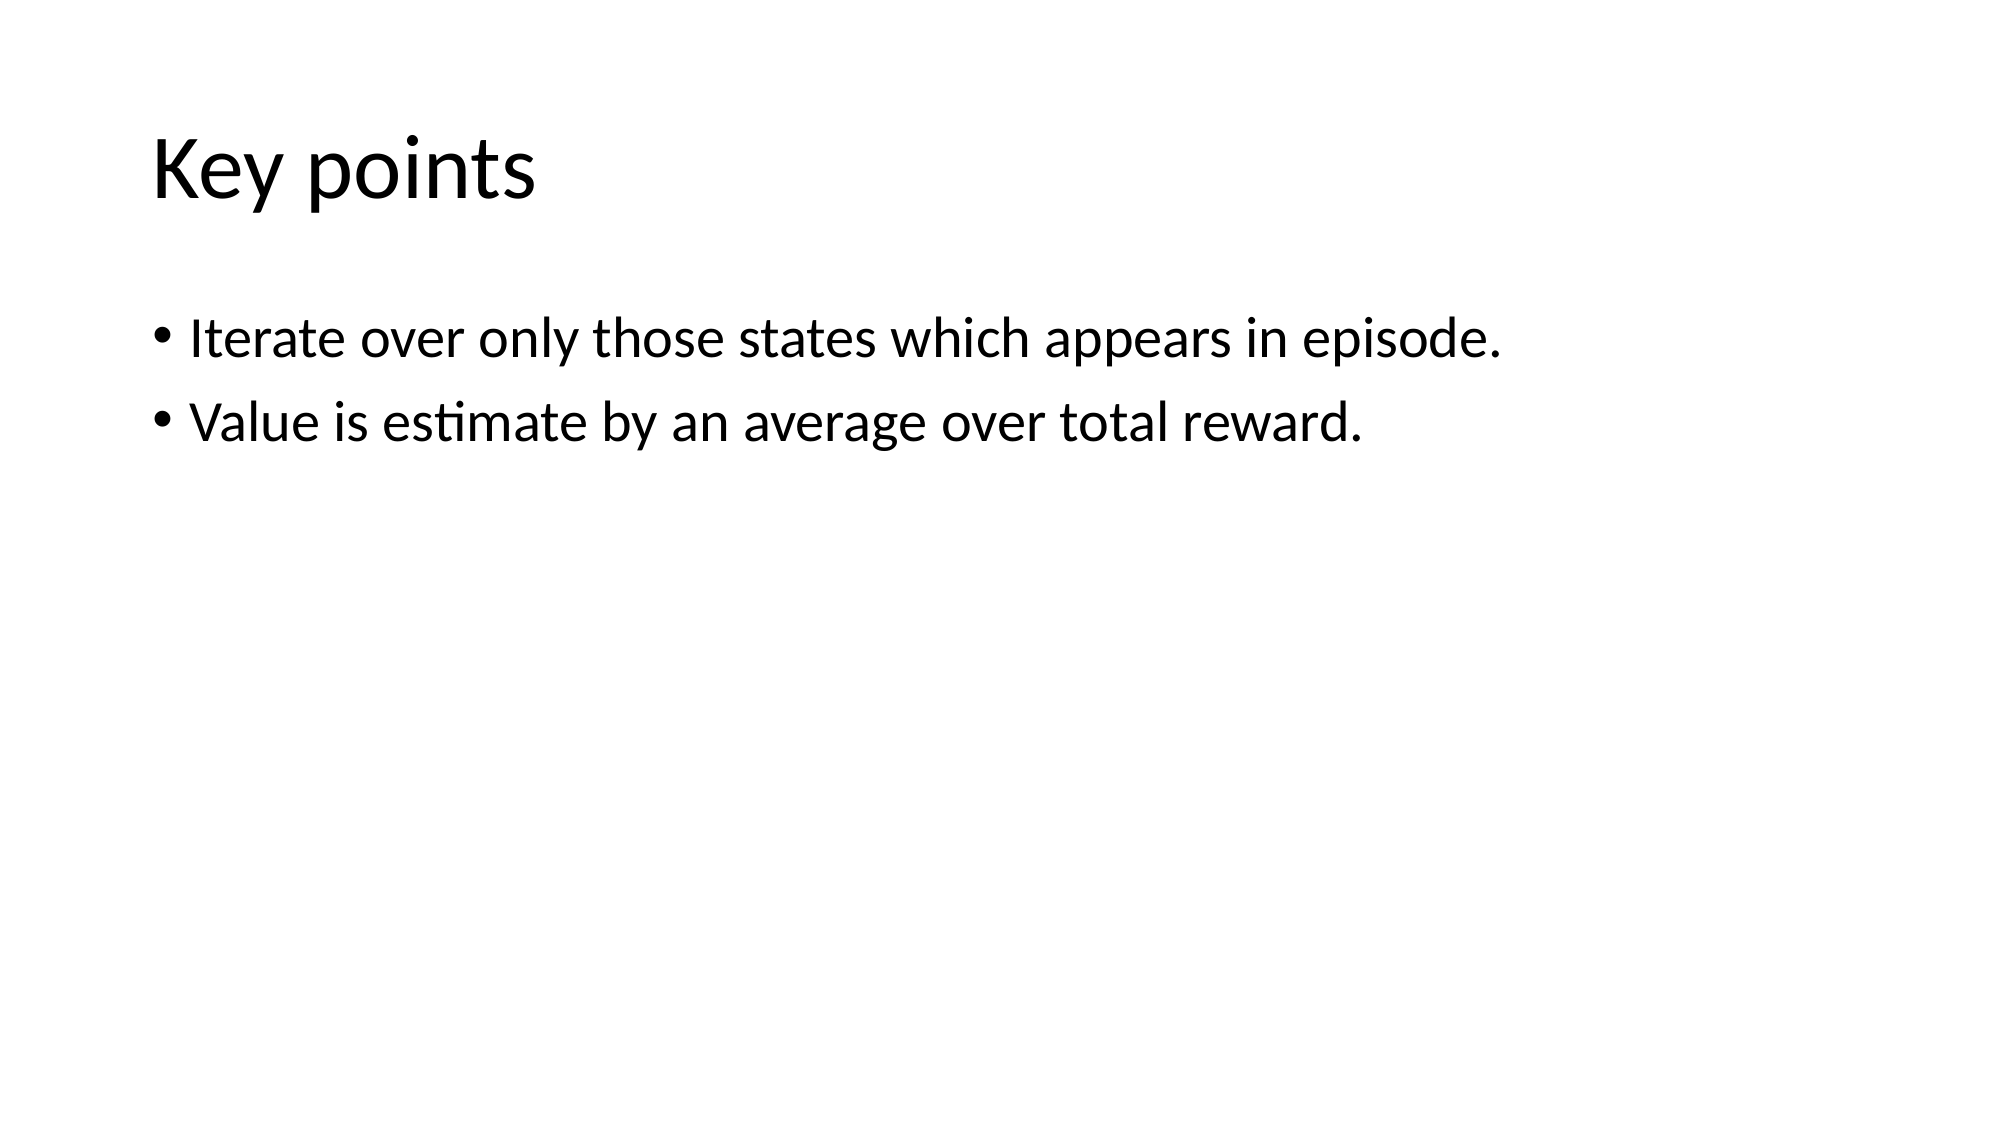

# Key points
Iterate over only those states which appears in episode.
Value is estimate by an average over total reward.